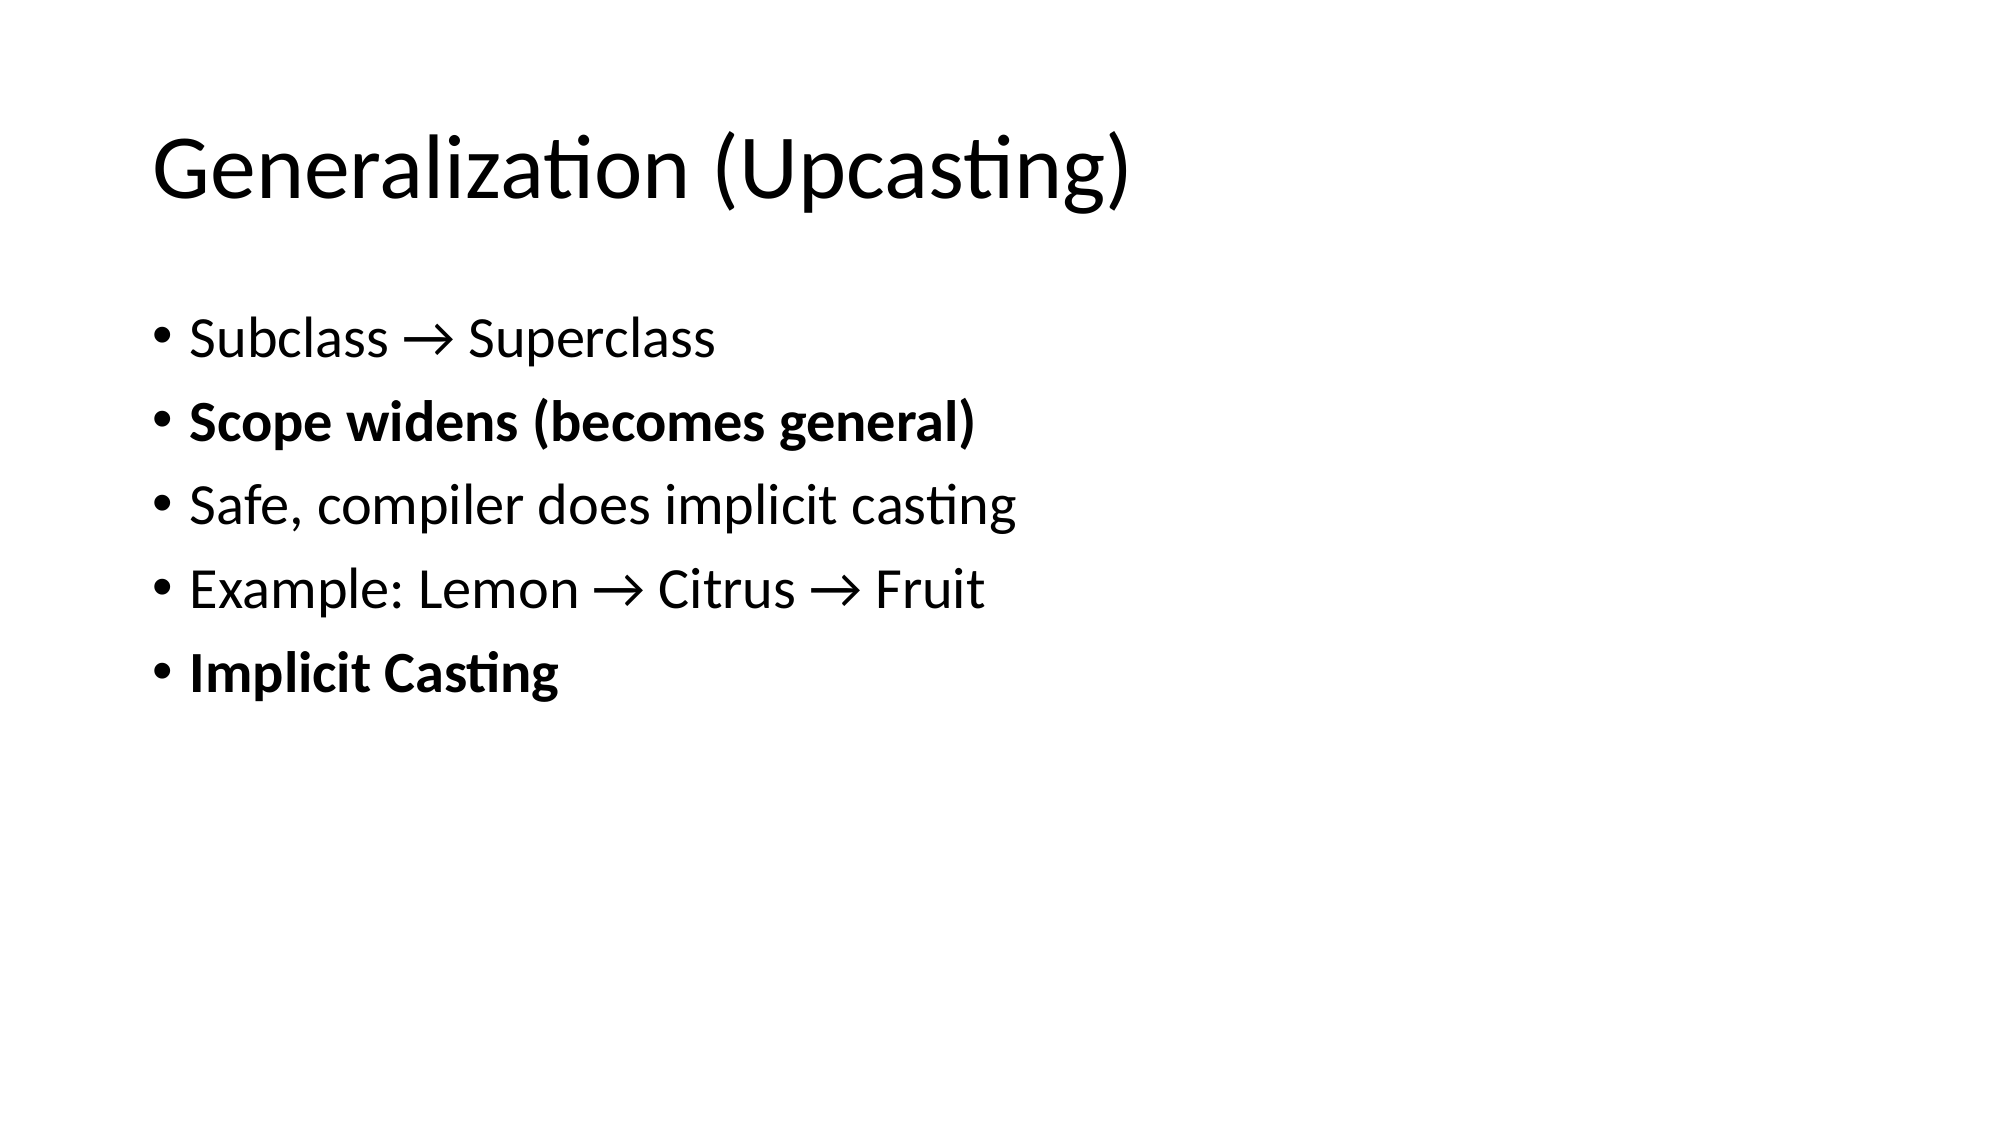

# Generalization (Upcasting)
Subclass → Superclass
Scope widens (becomes general)
Safe, compiler does implicit casting
Example: Lemon → Citrus → Fruit
Implicit Casting